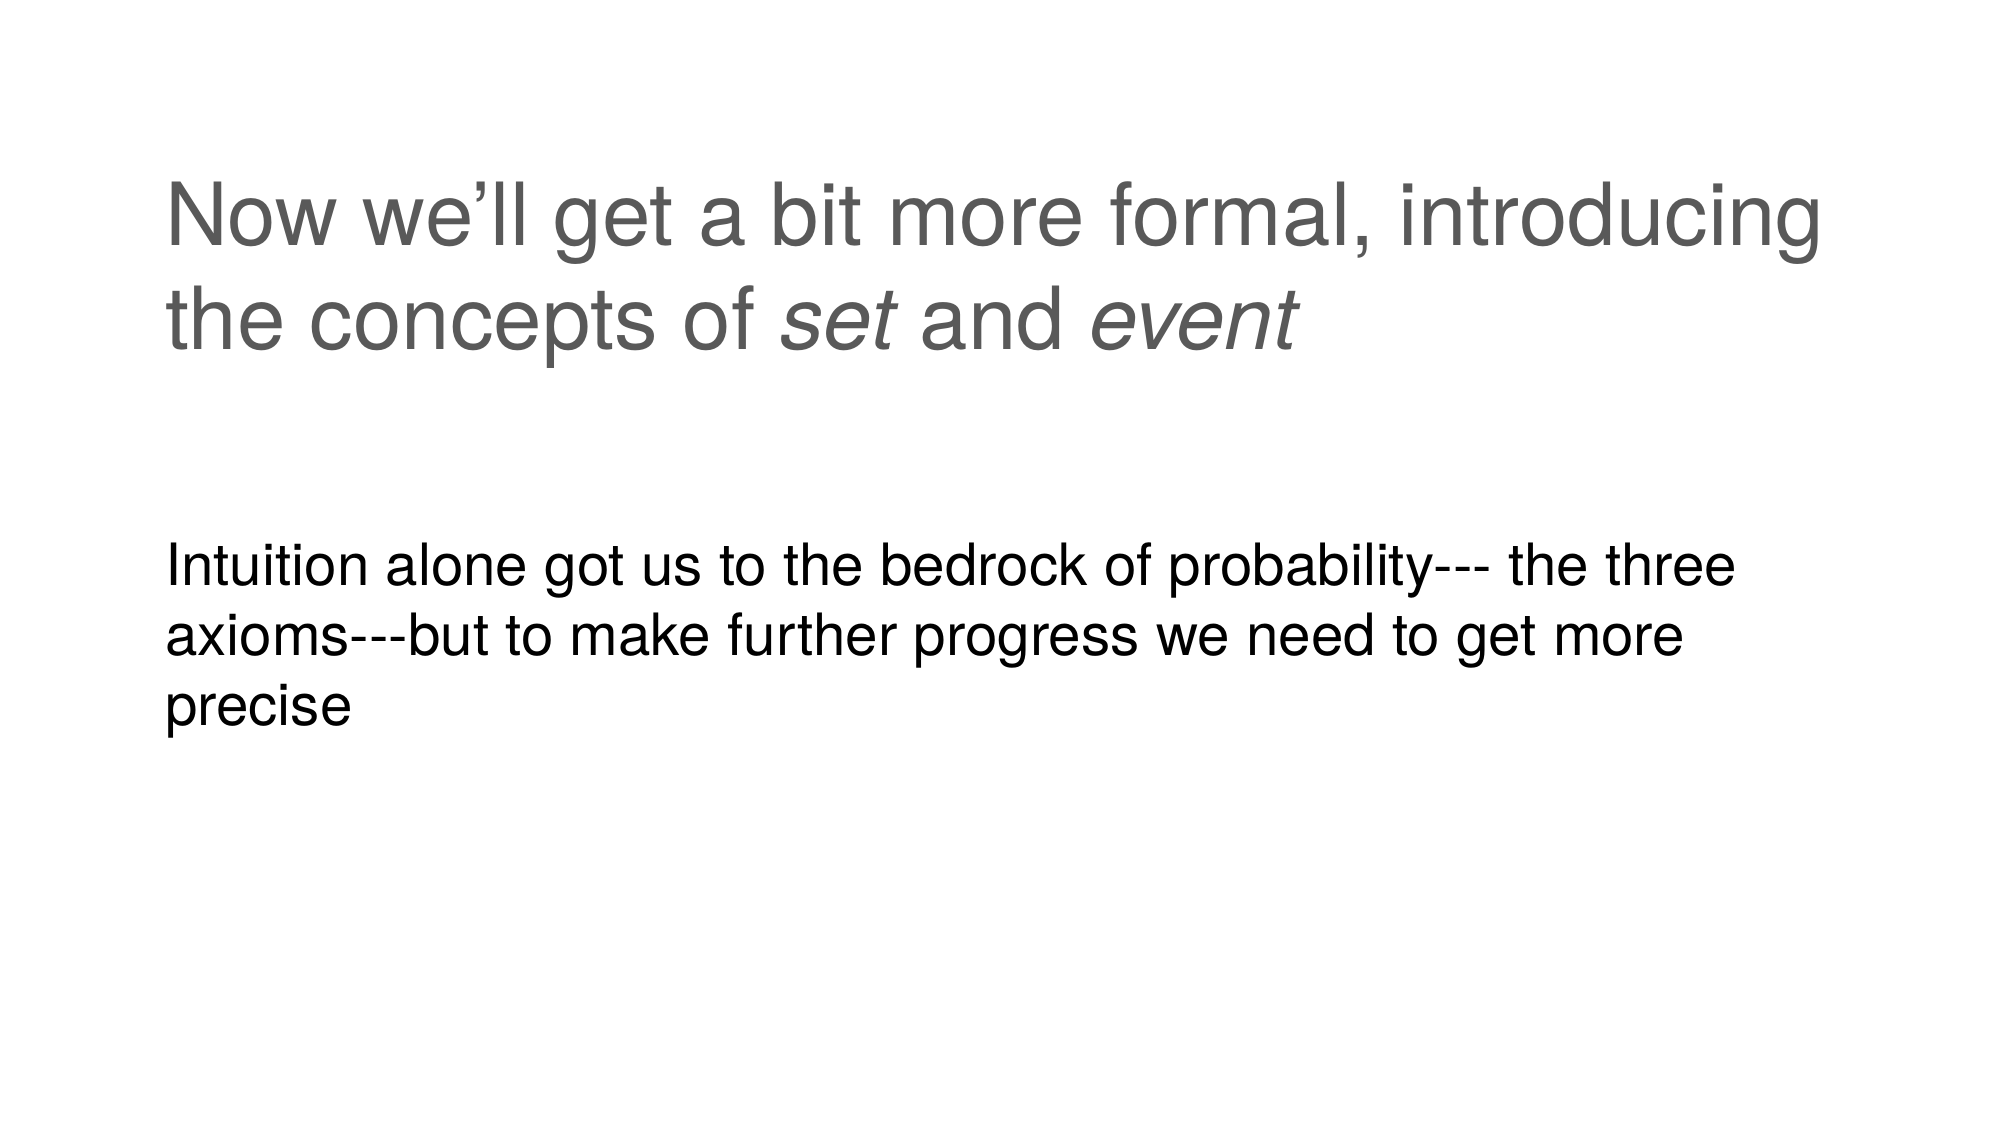

# Now we’ll get a bit more formal, introducing the concepts of set and event

Intuition alone got us to the bedrock of probability--- the three axioms---but to make further progress we need to get more precise